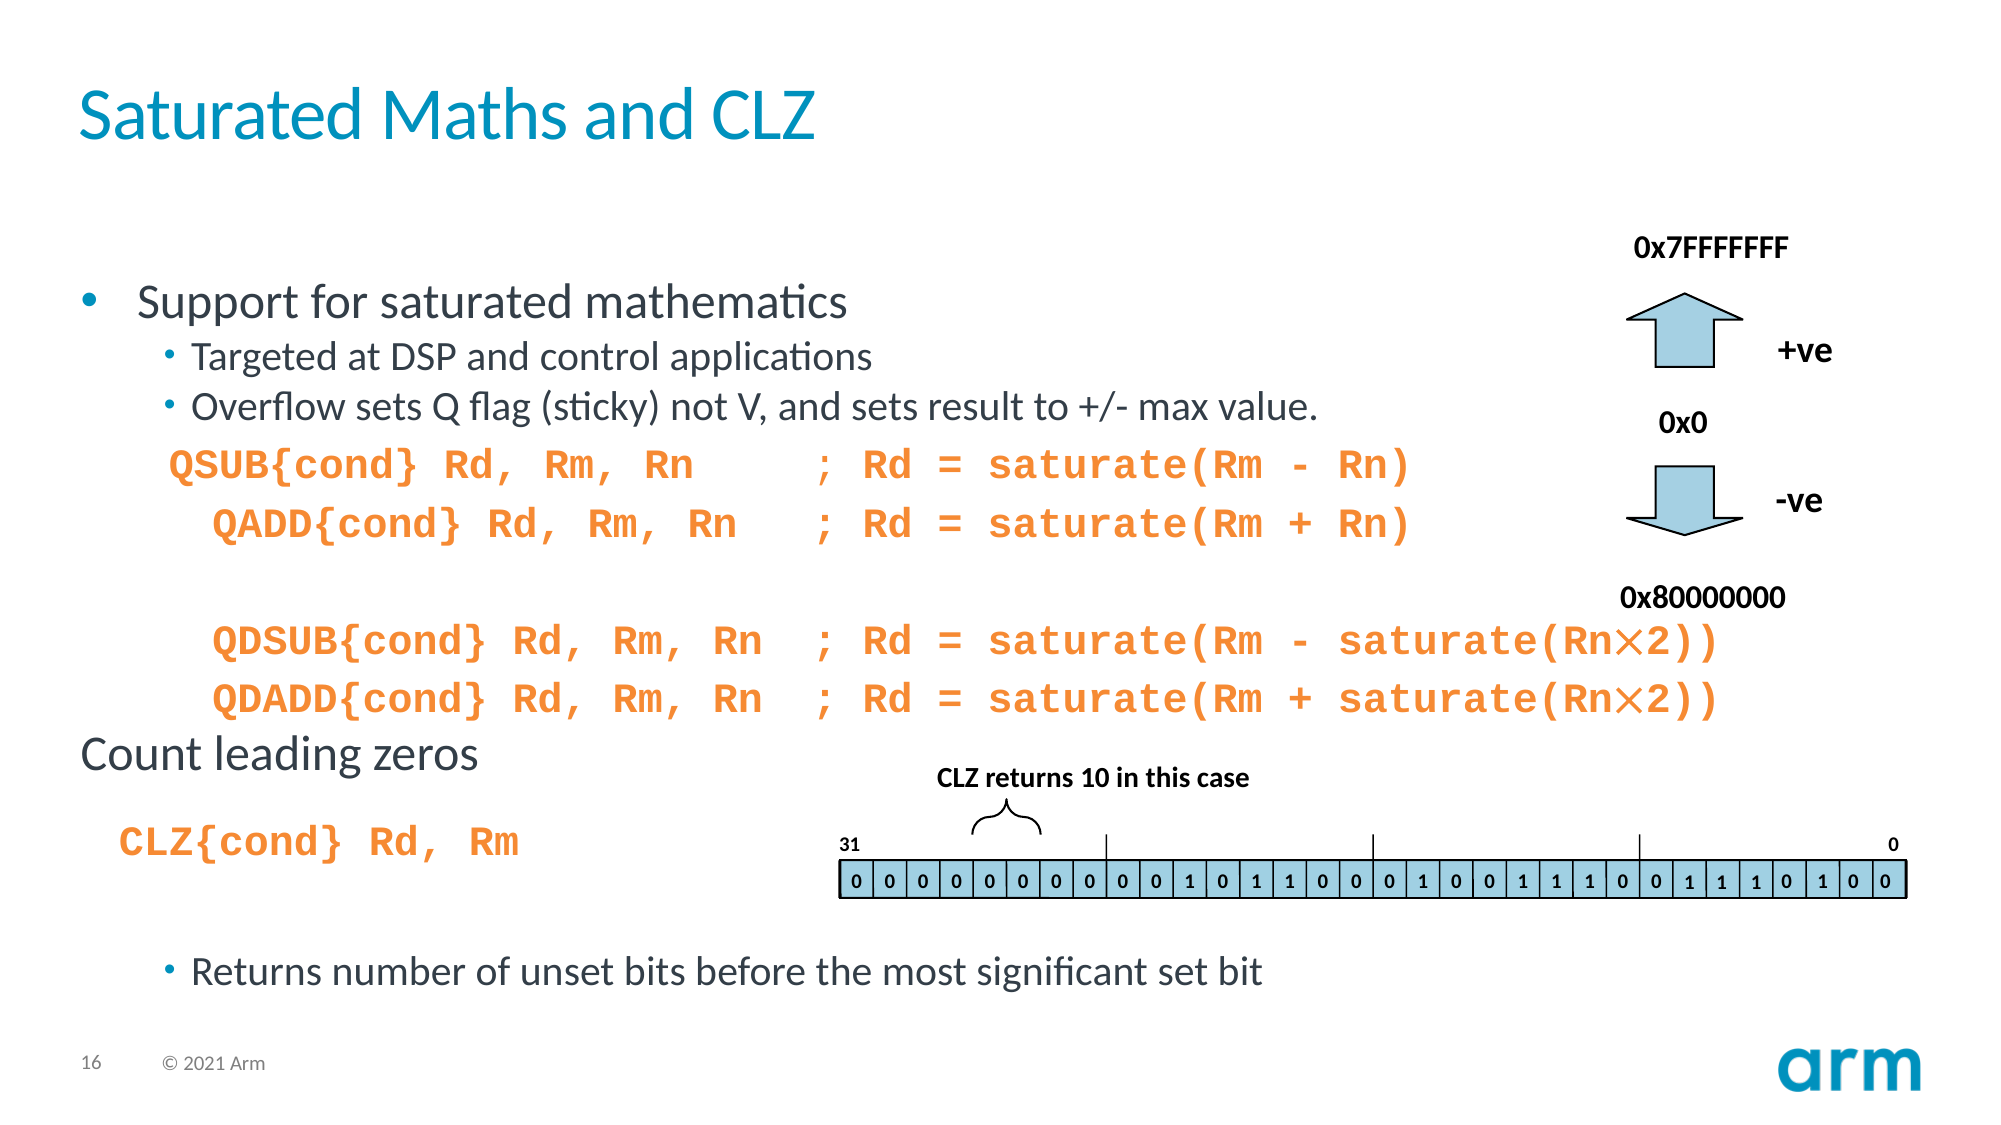

# Saturated Maths and CLZ
0x7FFFFFFF

+ve
0x0

-ve
0x80000000
Support for saturated mathematics
Targeted at DSP and control applications
Overflow sets Q flag (sticky) not V, and sets result to +/- max value.
QSUB{cond} Rd, Rm, Rn	; Rd = saturate(Rm - Rn)
	QADD{cond} Rd, Rm, Rn	; Rd = saturate(Rm + Rn)

	QDSUB{cond} Rd, Rm, Rn	; Rd = saturate(Rm - saturate(Rn×2))
	QDADD{cond} Rd, Rm, Rn	; Rd = saturate(Rm + saturate(Rn×2))
Count leading zeros
CLZ{cond} Rd, Rm

Returns number of unset bits before the most significant set bit
CLZ returns 10 in this case

31
0

0

0

0

0

0

0

0

0

0
0

1

0

1

1

0

0

0
1

0

0

1

1

1

0

0

0

1

0

0

1
1
1